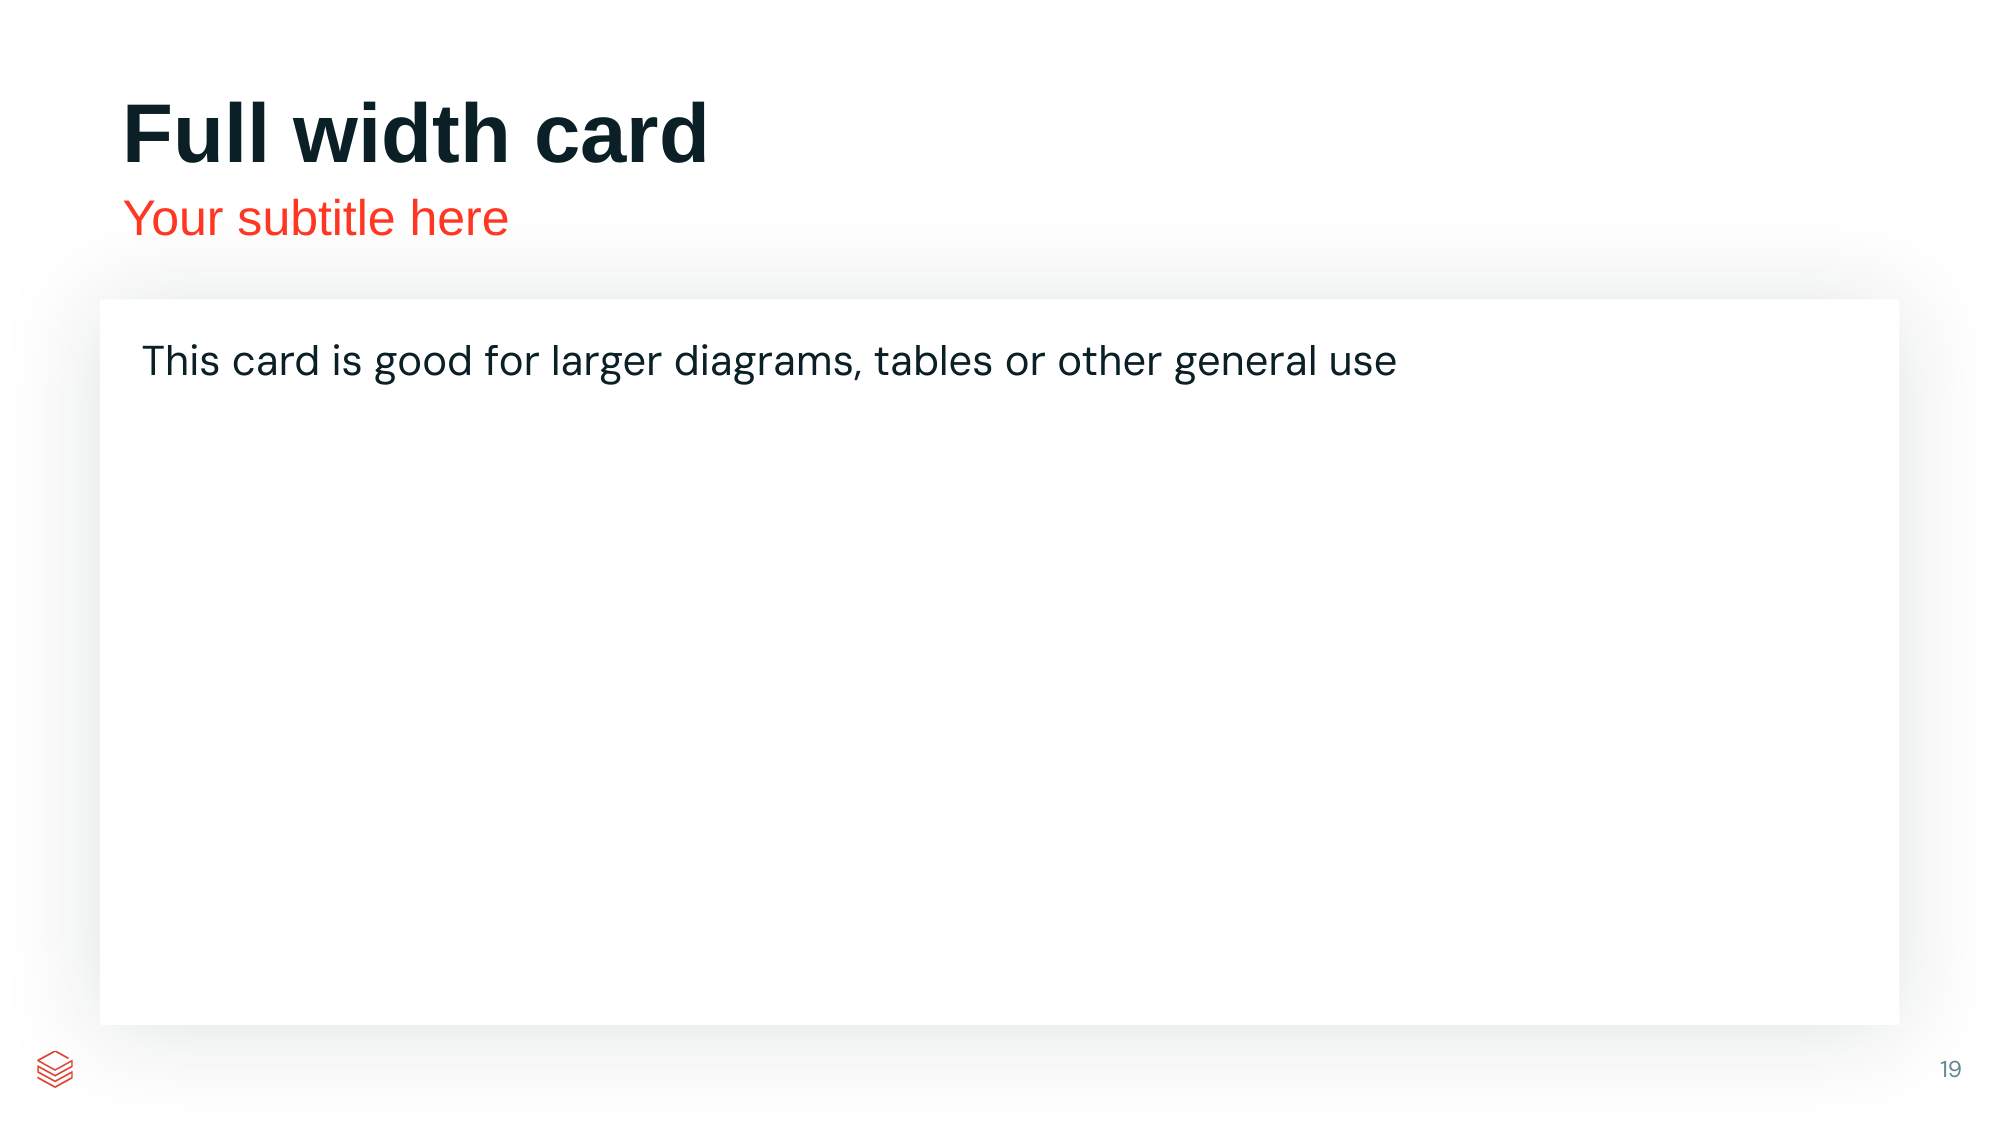

# Full width card
Your subtitle here
This card is good for larger diagrams, tables or other general use
19